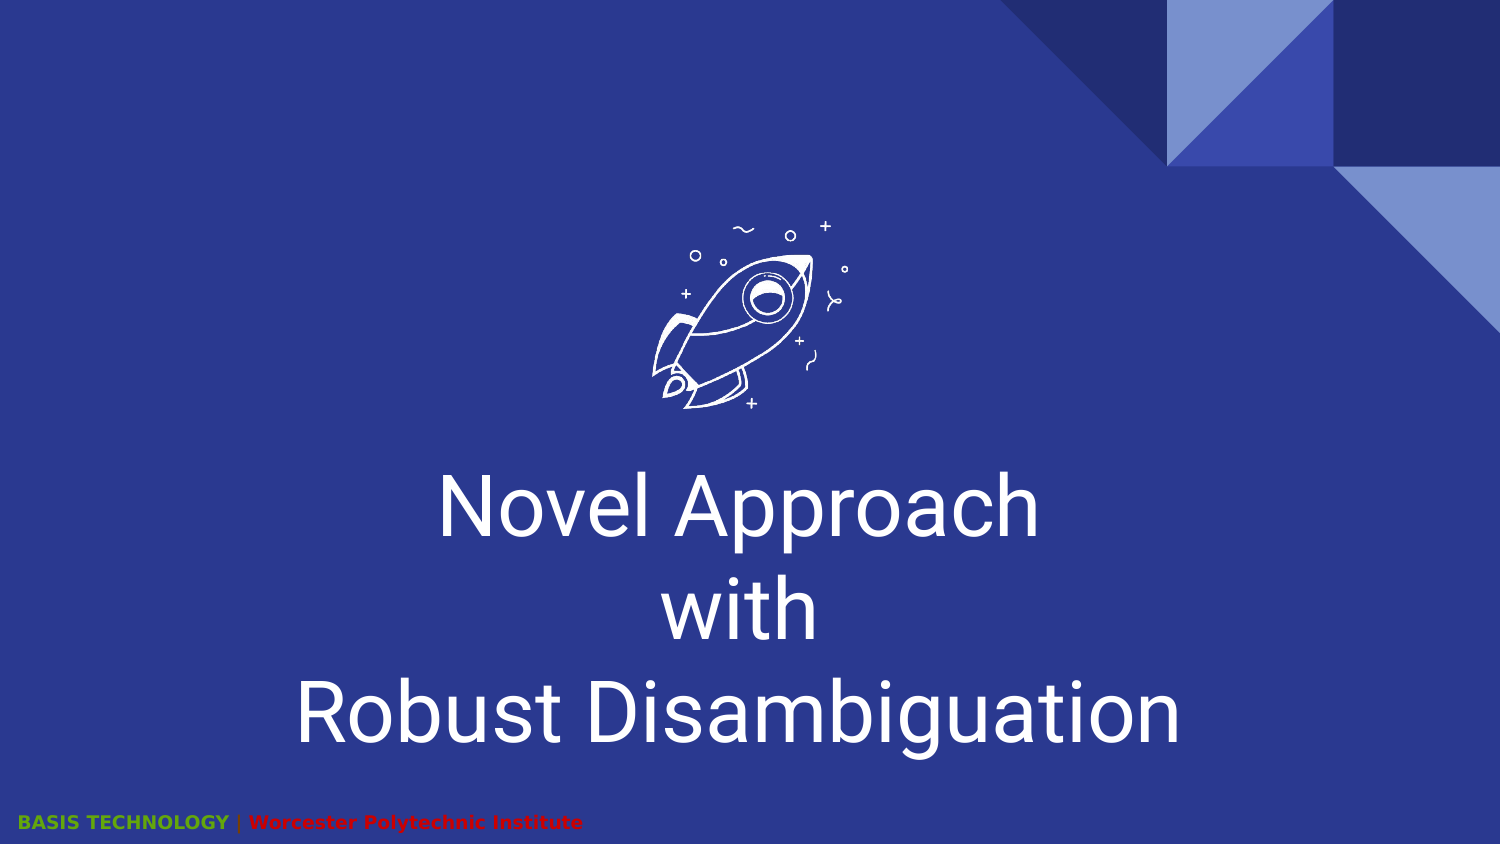

# Novel Approach
with
Robust Disambiguation

BASIS TECHNOLOGY | Worcester Polytechnic Institute